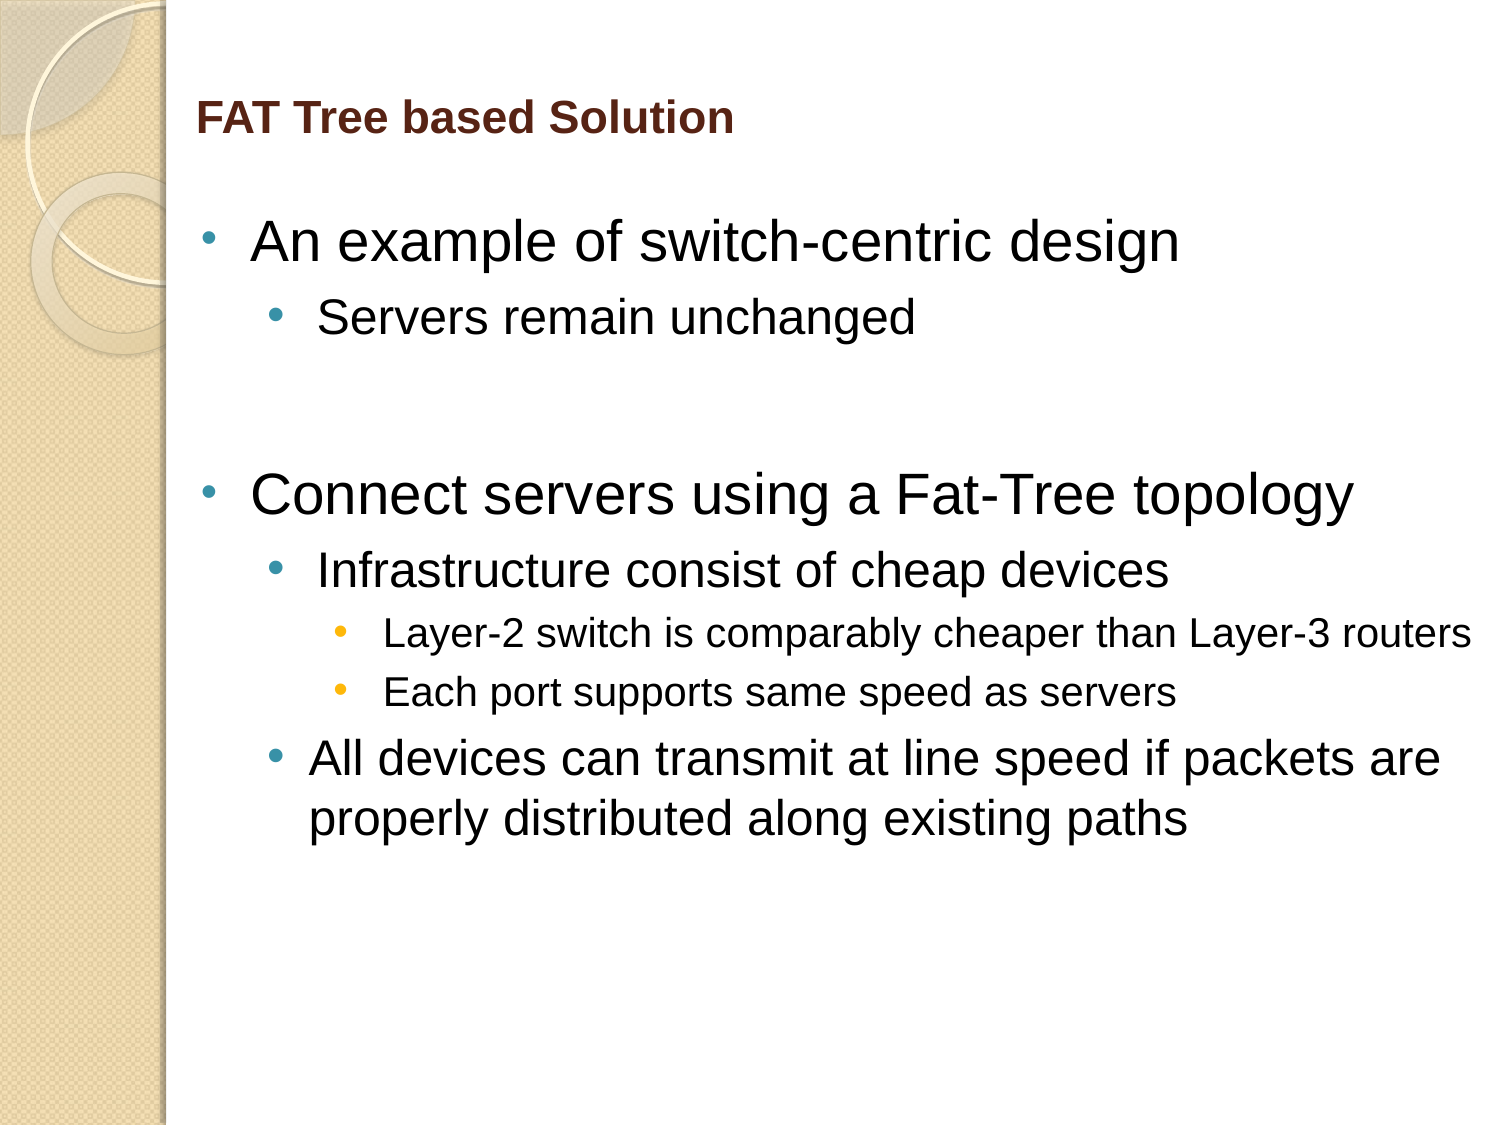

# FAT Tree based Solution
An example of switch-centric design
Servers remain unchanged

Connect servers using a Fat-Tree topology
Infrastructure consist of cheap devices
Layer-2 switch is comparably cheaper than Layer-3 routers
Each port supports same speed as servers
All devices can transmit at line speed if packets are properly distributed along existing paths